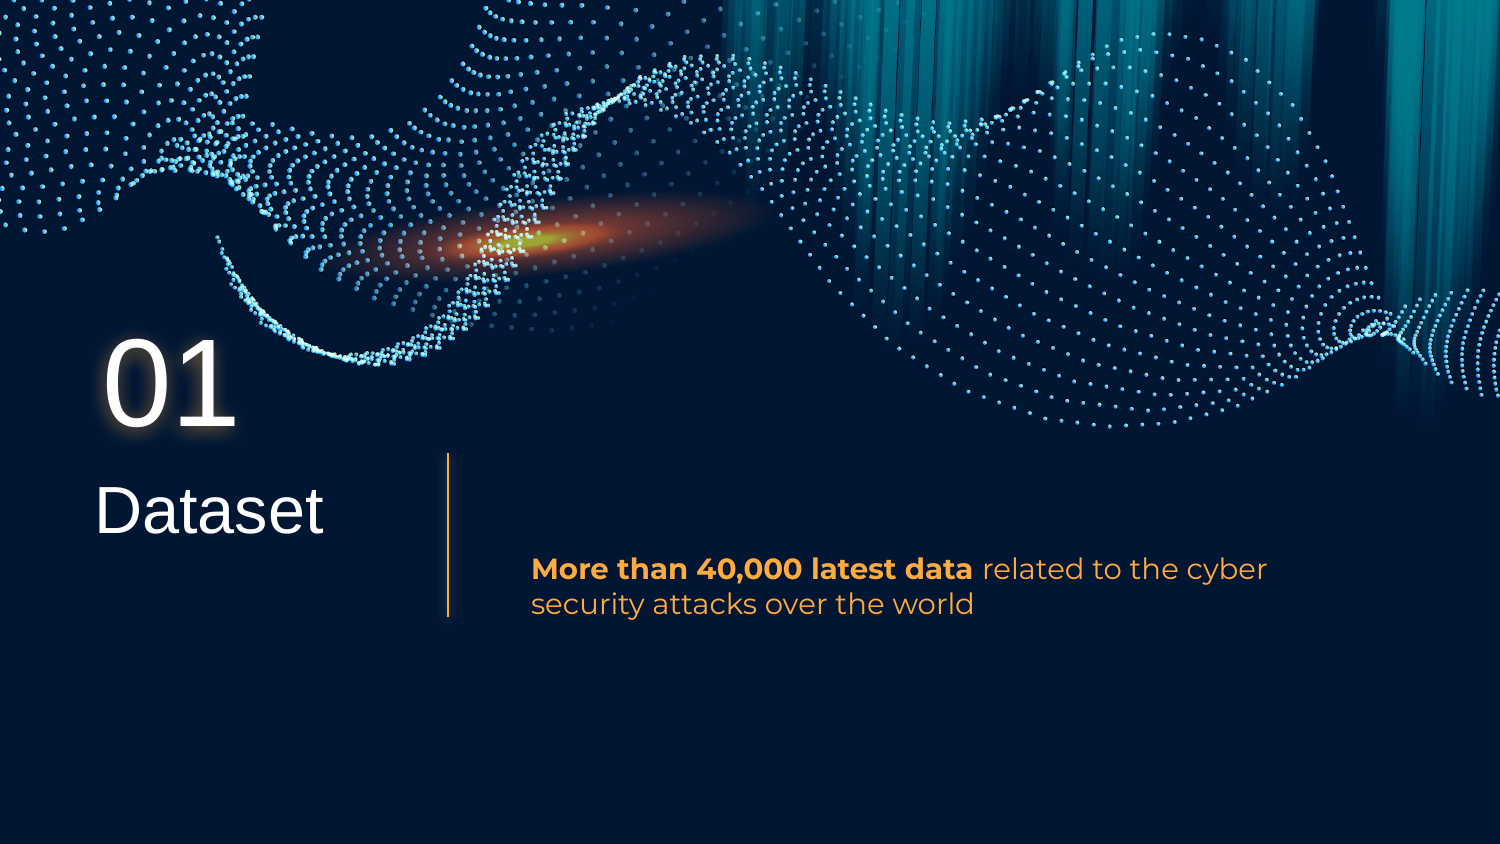

01
# Dataset
More than 40,000 latest data related to the cyber security attacks over the world